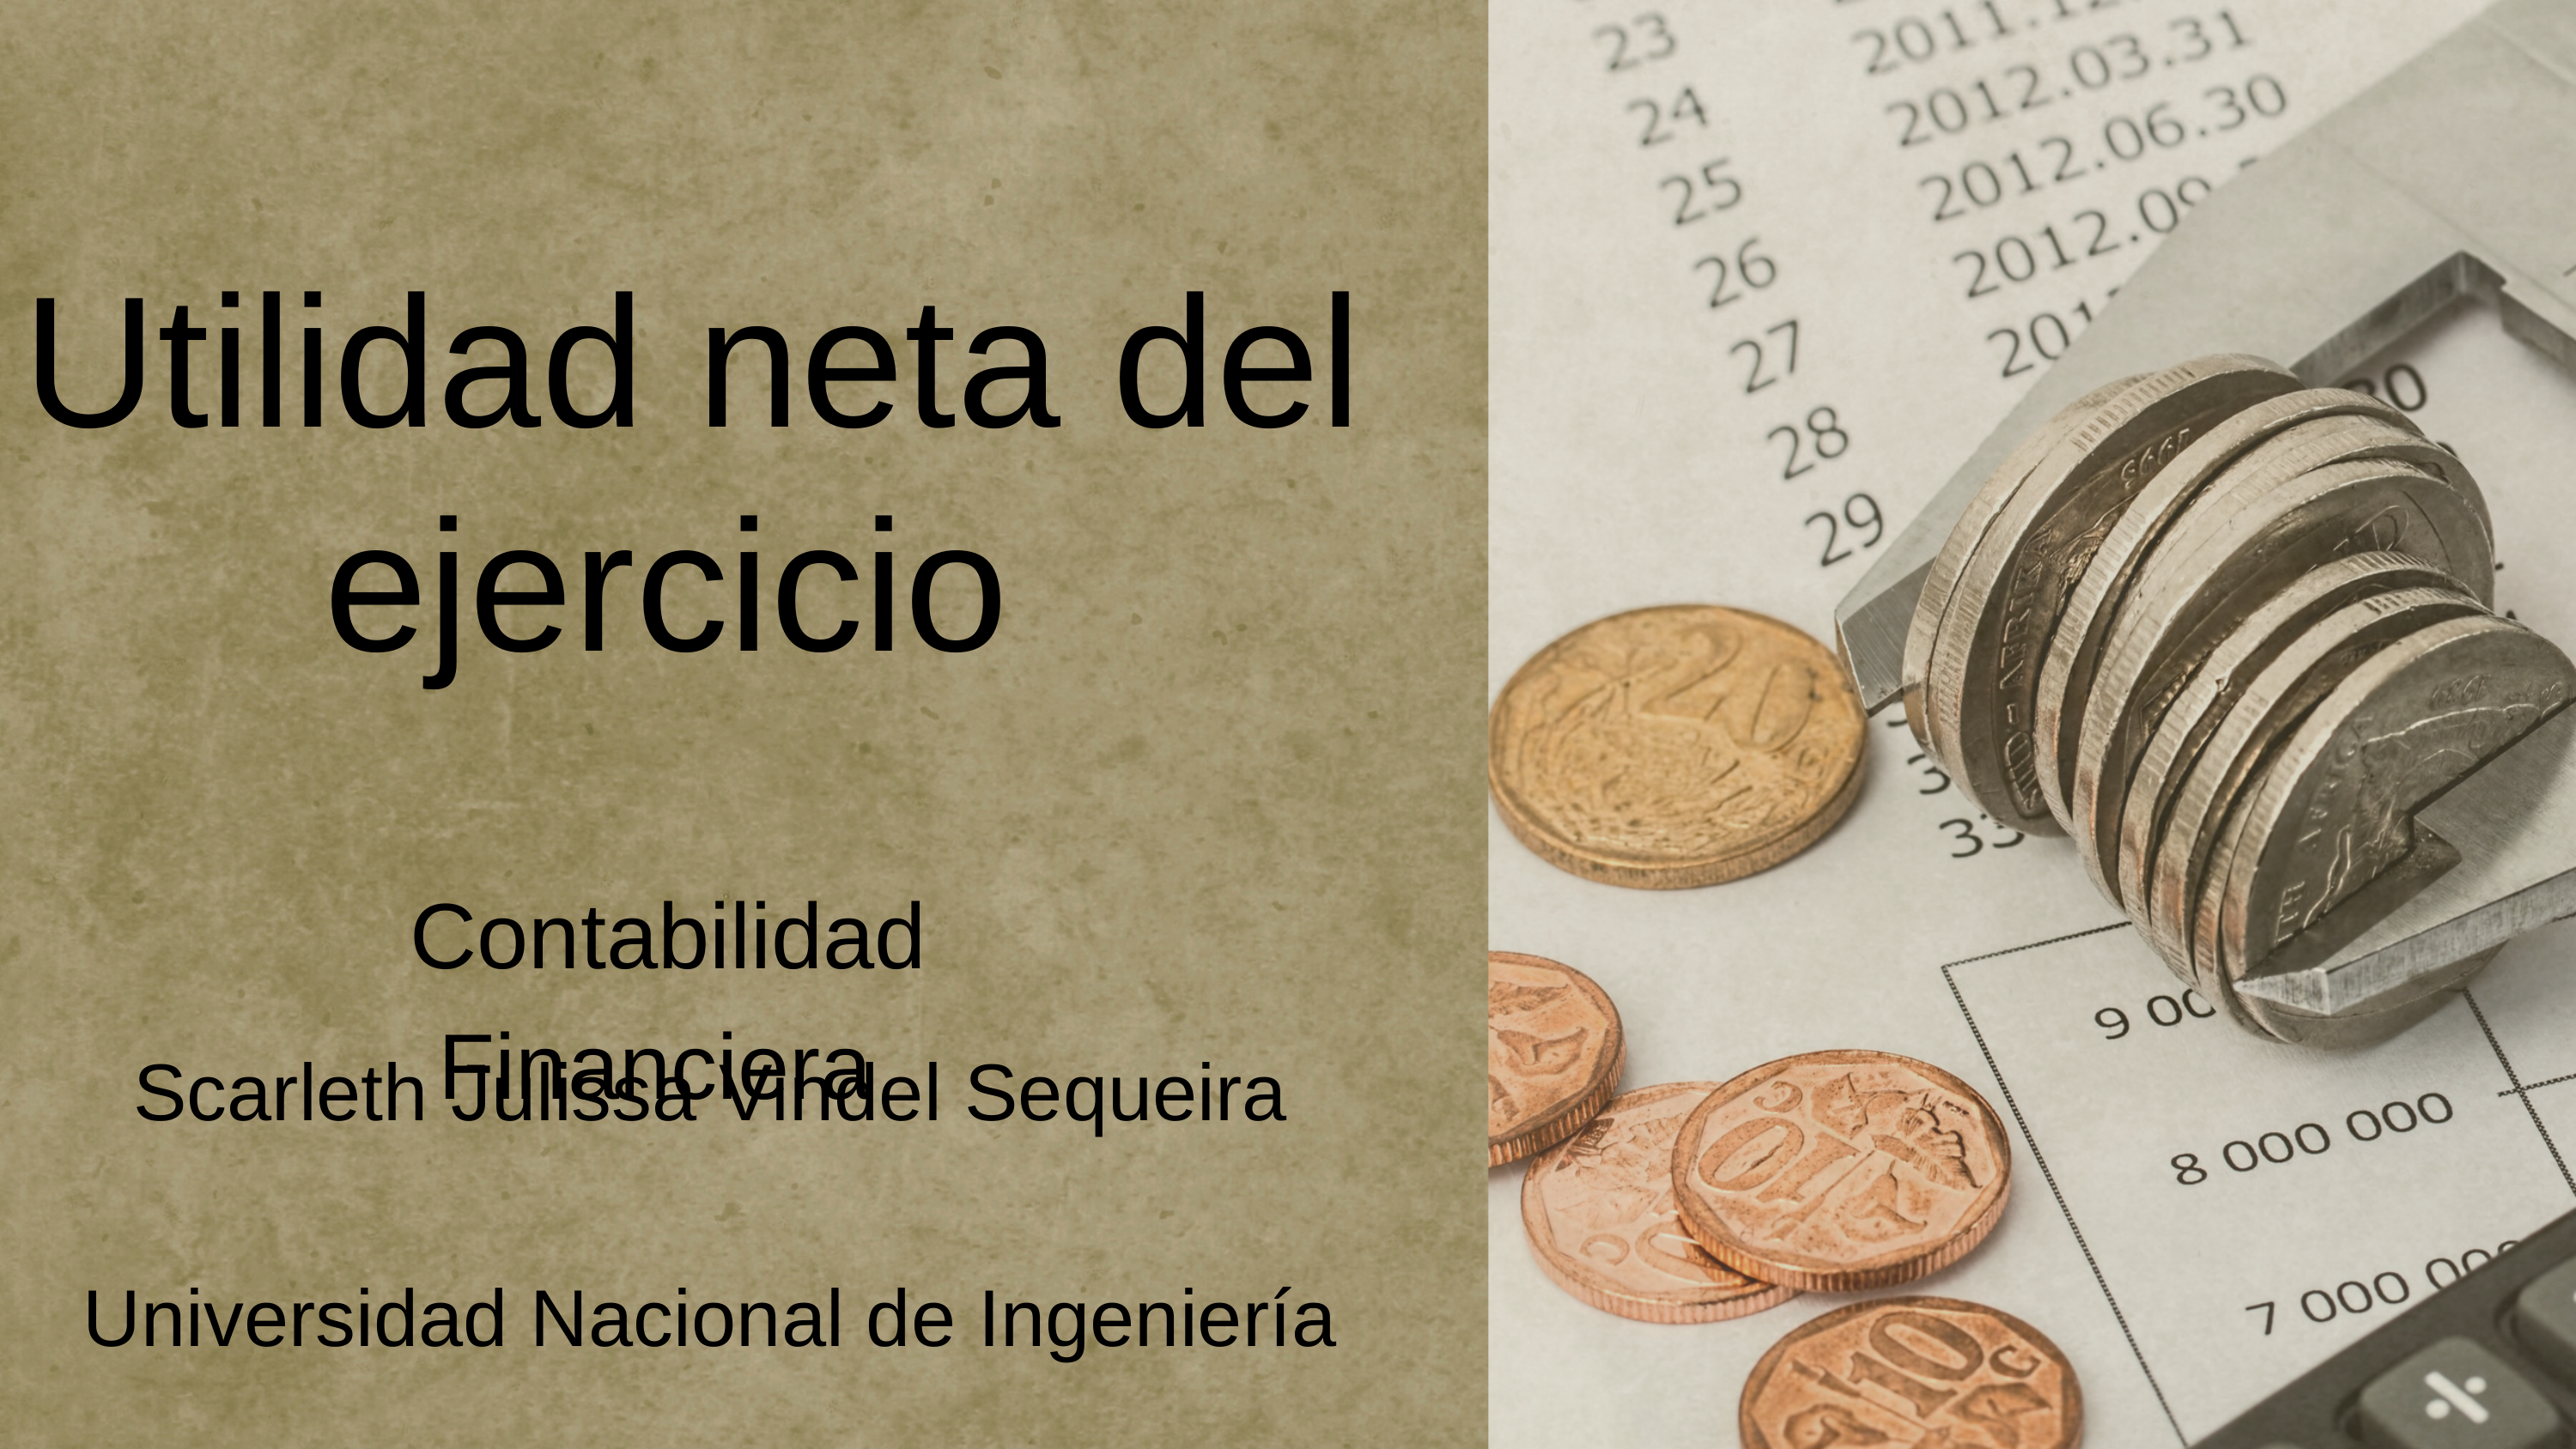

Utilidad neta del ejercicio
Contabilidad Financiera
Scarleth Julissa Vindel Sequeira

Universidad Nacional de Ingeniería